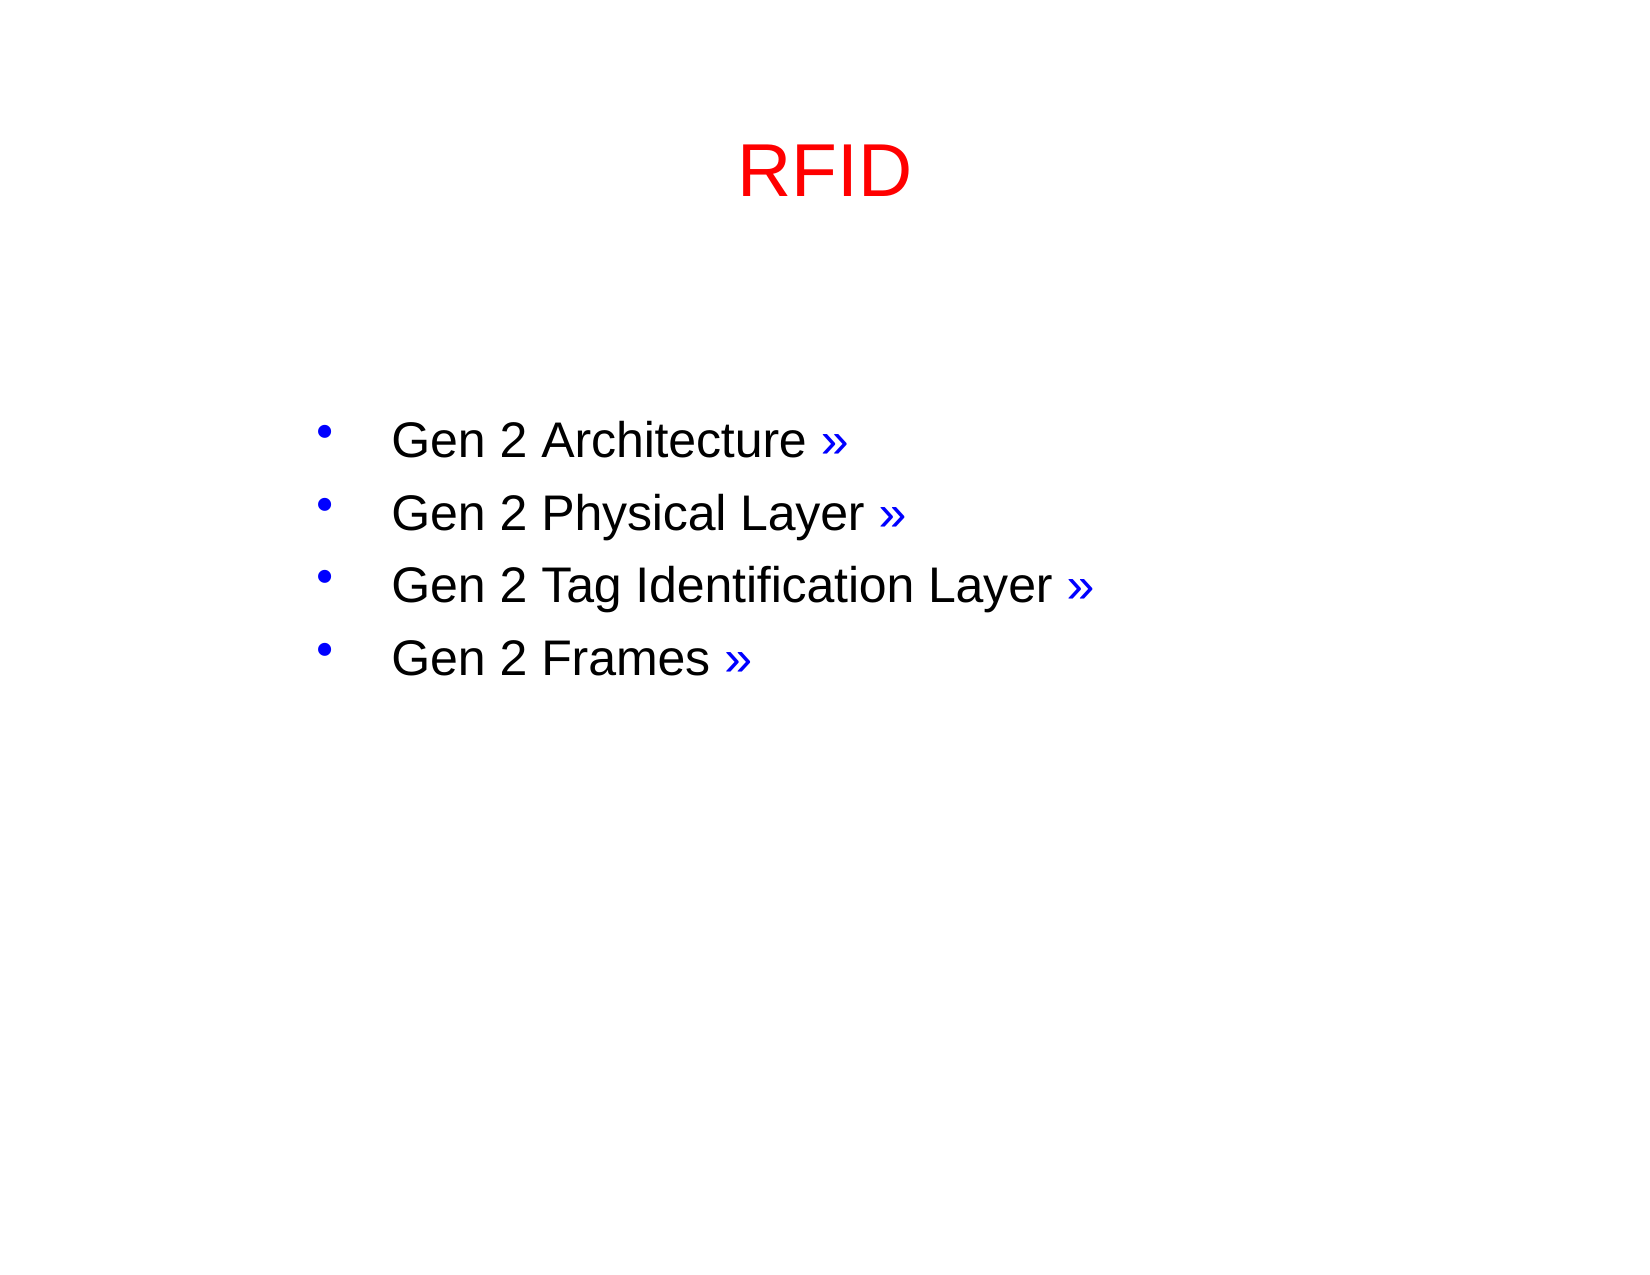

# RFID
Gen 2 Architecture »
Gen 2 Physical Layer »
Gen 2 Tag Identification Layer »
Gen 2 Frames »